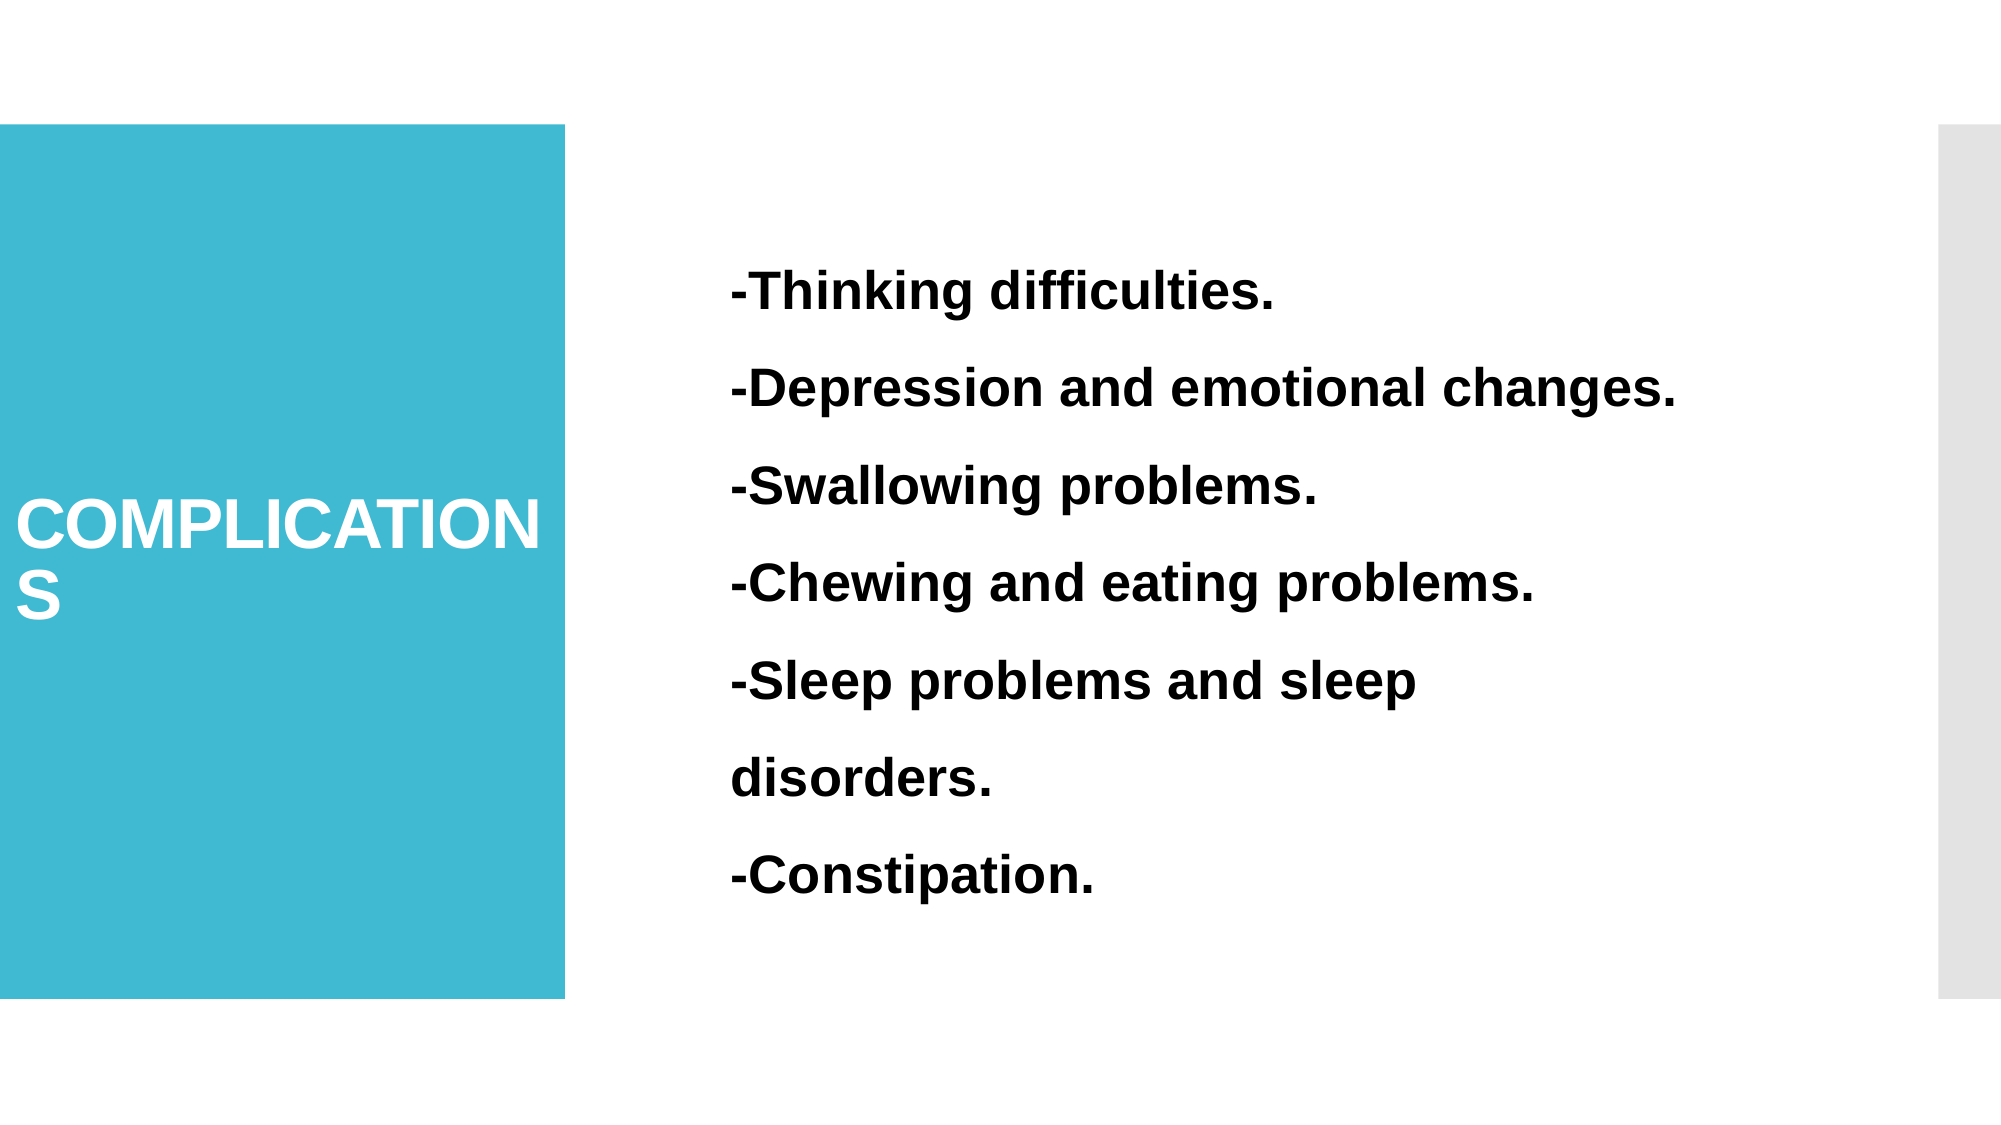

# COMPLICATIONS
-Thinking difficulties.
-Depression and emotional changes.
-Swallowing problems.
-Chewing and eating problems.
-Sleep problems and sleep disorders.
-Constipation.